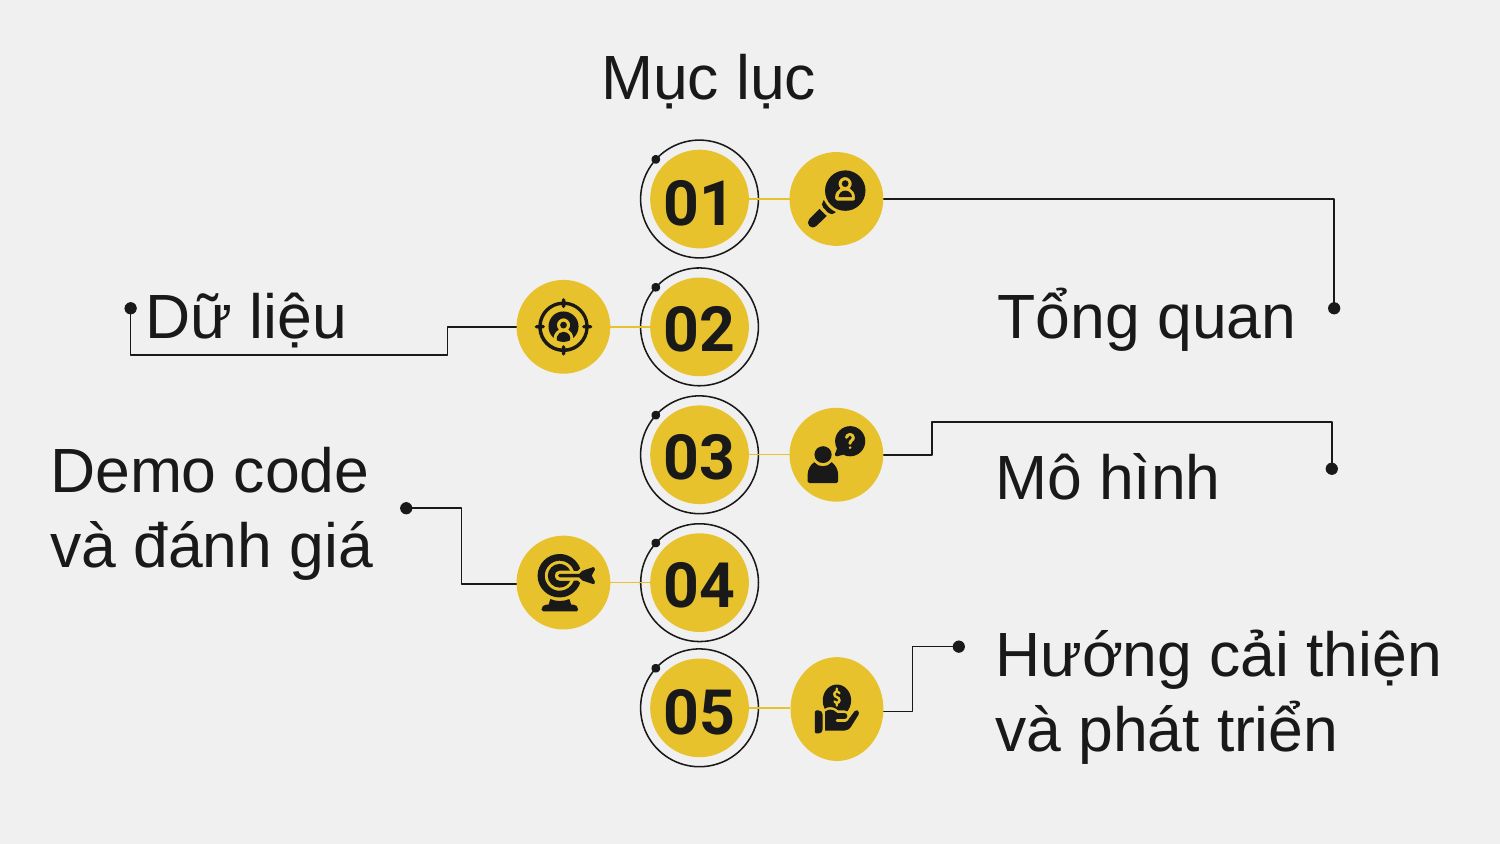

# Mục lục

01

Tổng quan
Dữ liệu

02

Demo code
và đánh giá

03
Mô hình

04
Hướng cải thiện và phát triển

05